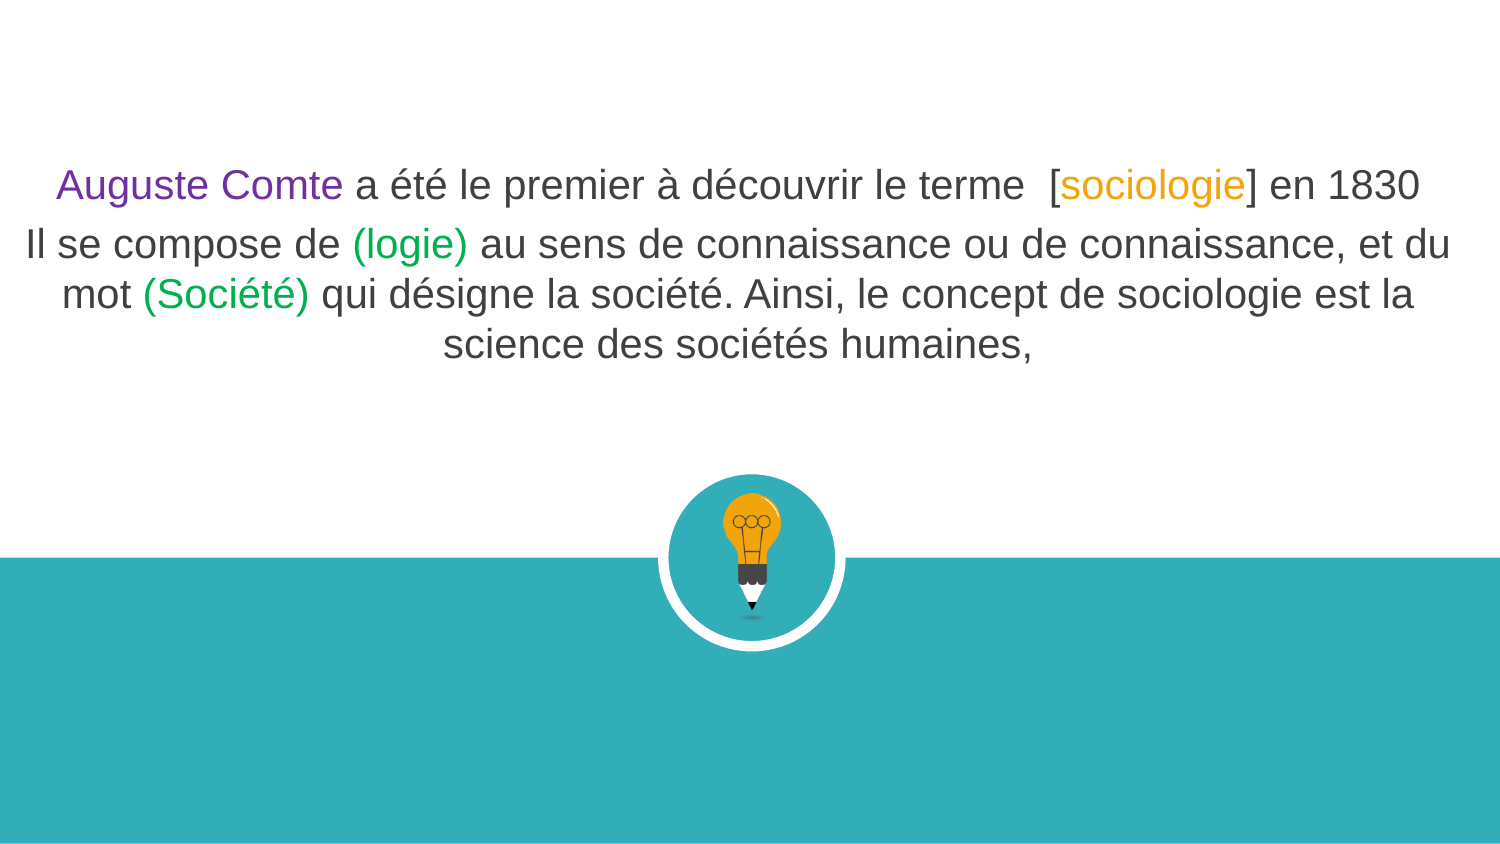

Auguste Comte a été le premier à découvrir le terme  [sociologie] en 1830
Il se compose de (logie) au sens de connaissance ou de connaissance, et du mot (Société) qui désigne la société. Ainsi, le concept de sociologie est la science des sociétés humaines,